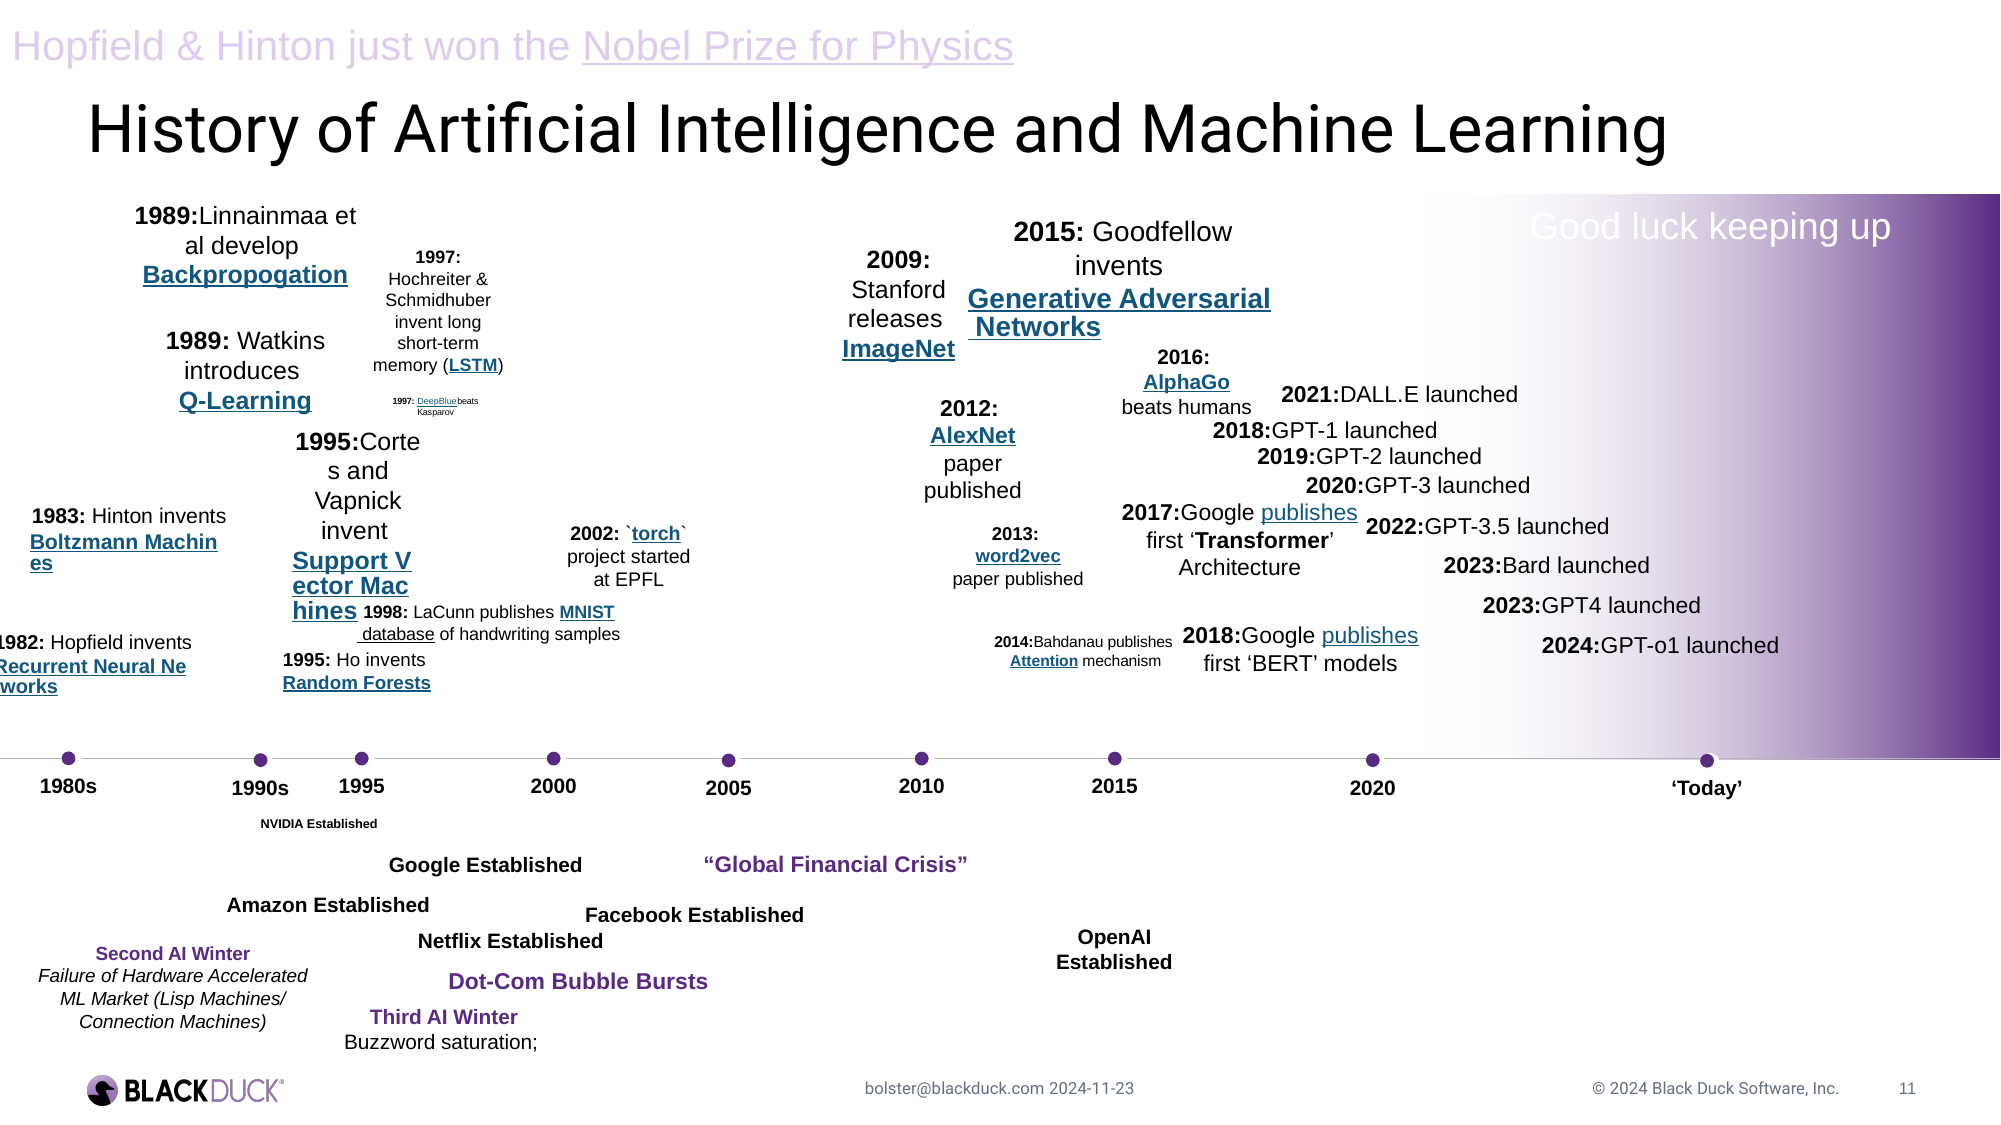

Hopfield & Hinton just won the Nobel Prize for Physics
# History of Artificial Intelligence and Machine Learning
1989:Linnainmaa et al develop Backpropogation
2009: Stanford releases ImageNet
Good luck keeping up
2015: Goodfellow invents Generative Adversarial Networks
1997: Hochreiter & Schmidhuber invent long short-term memory (LSTM)
1989: Watkins introduces Q-Learning
2016: AlphaGo beats humans
2021:DALL.E launched
2012: AlexNet paper published
1997: DeepBlue beats Kasparov
2018:GPT-1 launched
1995:Cortes and Vapnick invent Support Vector Machines
2019:GPT-2 launched
2020:GPT-3 launched
2017:Google publishes first ‘Transformer’ Architecture
1983: Hinton invents Boltzmann Machines
2022:GPT-3.5 launched
2013: word2vec paper published
2002: `torch` project started at EPFL
2023:Bard launched
2023:GPT4 launched
1998: LaCunn publishes MNIST database of handwriting samples
2024:GPT-o1 launched
2014:Bahdanau publishes Attention mechanism
1982: Hopfield invents Recurrent Neural Networks
2018:Google publishes first ‘BERT’ models
1995: Ho invents Random Forests
Second AI Winter
Failure of Hardware Accelerated ML Market (Lisp Machines/ Connection Machines)
Facebook Established
Dot-Com Bubble Bursts
Amazon Established
Google Established
Netflix Established
NVIDIA Established

1980s

1995

2010

2015

2000

1990s
OpenAI Established

2020
“Global Financial Crisis”

2005

‘Today’
Third AI Winter
Buzzword saturation;